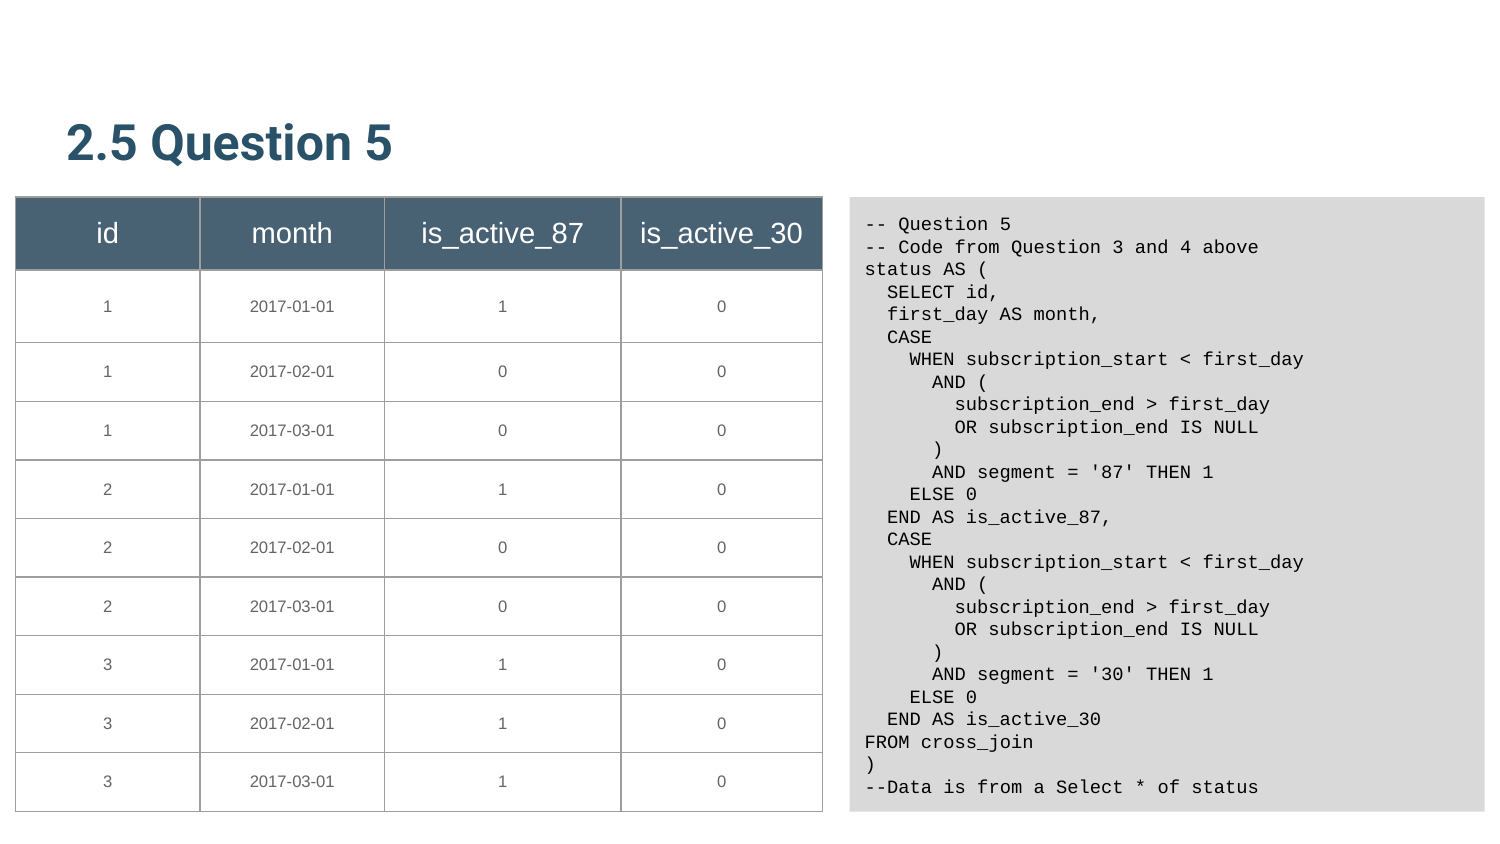

2.5 Question 5
| id | month | is\_active\_87 | is\_active\_30 |
| --- | --- | --- | --- |
| 1 | 2017-01-01 | 1 | 0 |
| 1 | 2017-02-01 | 0 | 0 |
| 1 | 2017-03-01 | 0 | 0 |
| 2 | 2017-01-01 | 1 | 0 |
| 2 | 2017-02-01 | 0 | 0 |
| 2 | 2017-03-01 | 0 | 0 |
| 3 | 2017-01-01 | 1 | 0 |
| 3 | 2017-02-01 | 1 | 0 |
| 3 | 2017-03-01 | 1 | 0 |
-- Question 5
-- Code from Question 3 and 4 above
status AS (
  SELECT id,
  first_day AS month,
  CASE
    WHEN subscription_start < first_day
      AND (
        subscription_end > first_day
        OR subscription_end IS NULL
      )
      AND segment = '87' THEN 1
    ELSE 0
  END AS is_active_87,
  CASE
    WHEN subscription_start < first_day
      AND (
        subscription_end > first_day
        OR subscription_end IS NULL
      )
      AND segment = '30' THEN 1
    ELSE 0
  END AS is_active_30
FROM cross_join
)
--Data is from a Select * of status